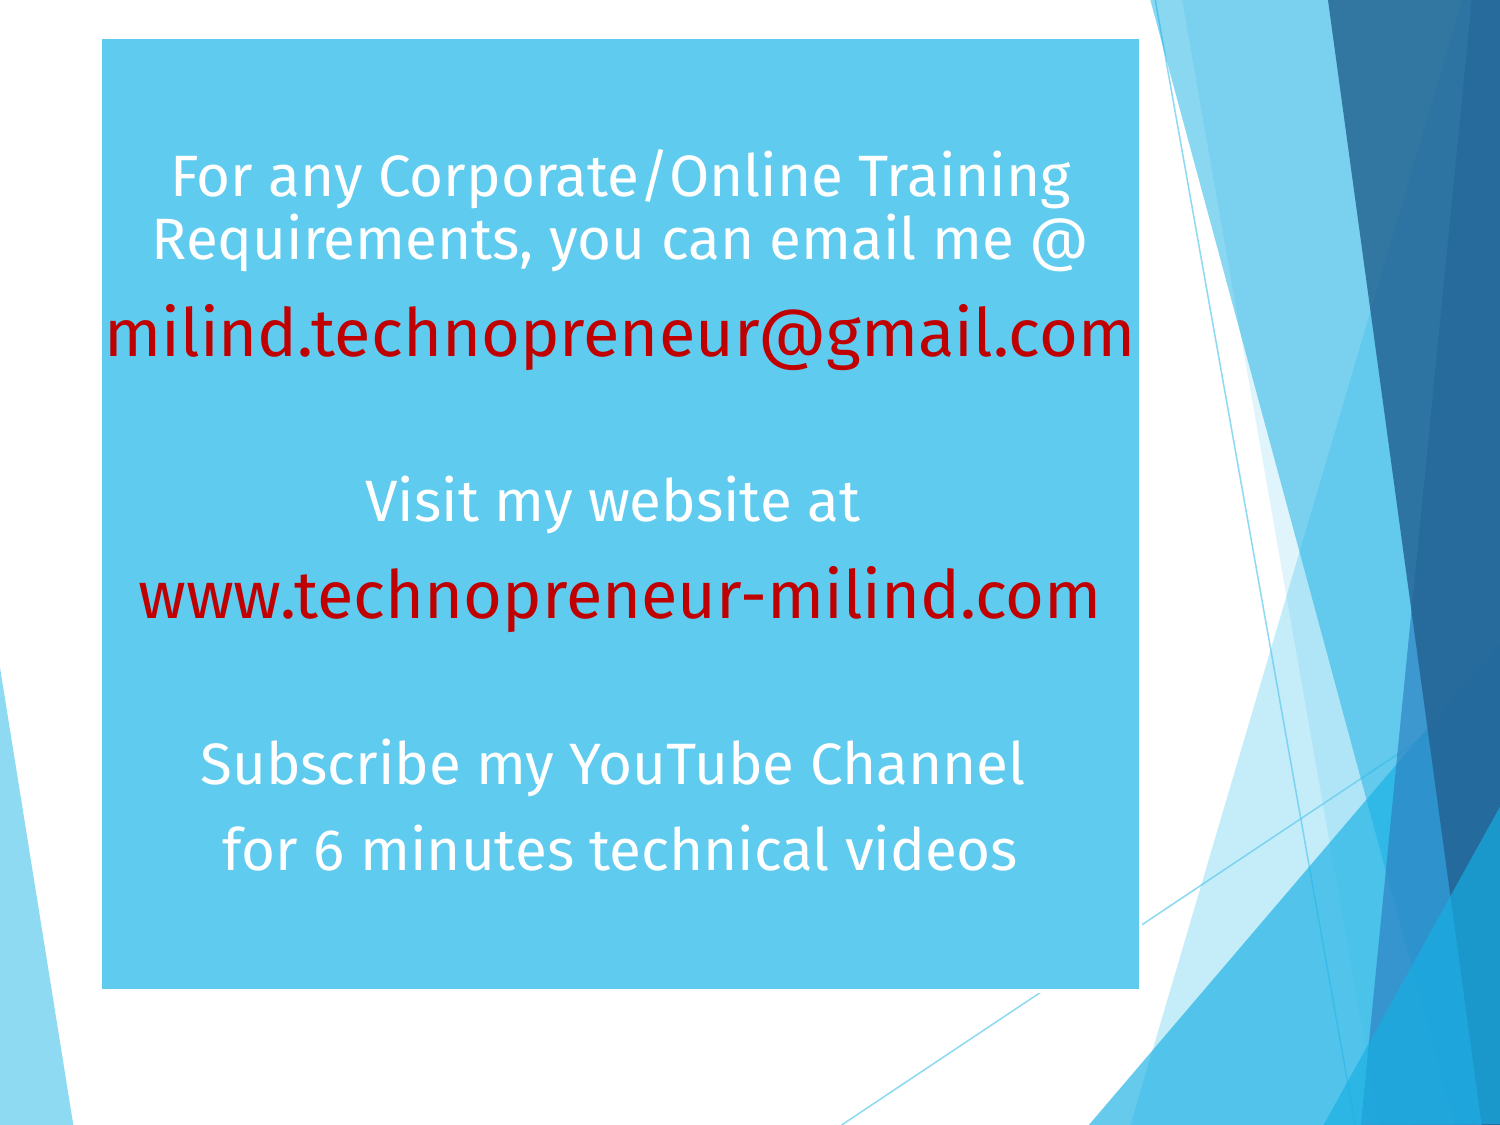

For any Corporate/Online Training Requirements, you can email me @
milind.technopreneur@gmail.com

Visit my website at
www.technopreneur-milind.com

Subscribe my YouTube Channel
for 6 minutes technical videos